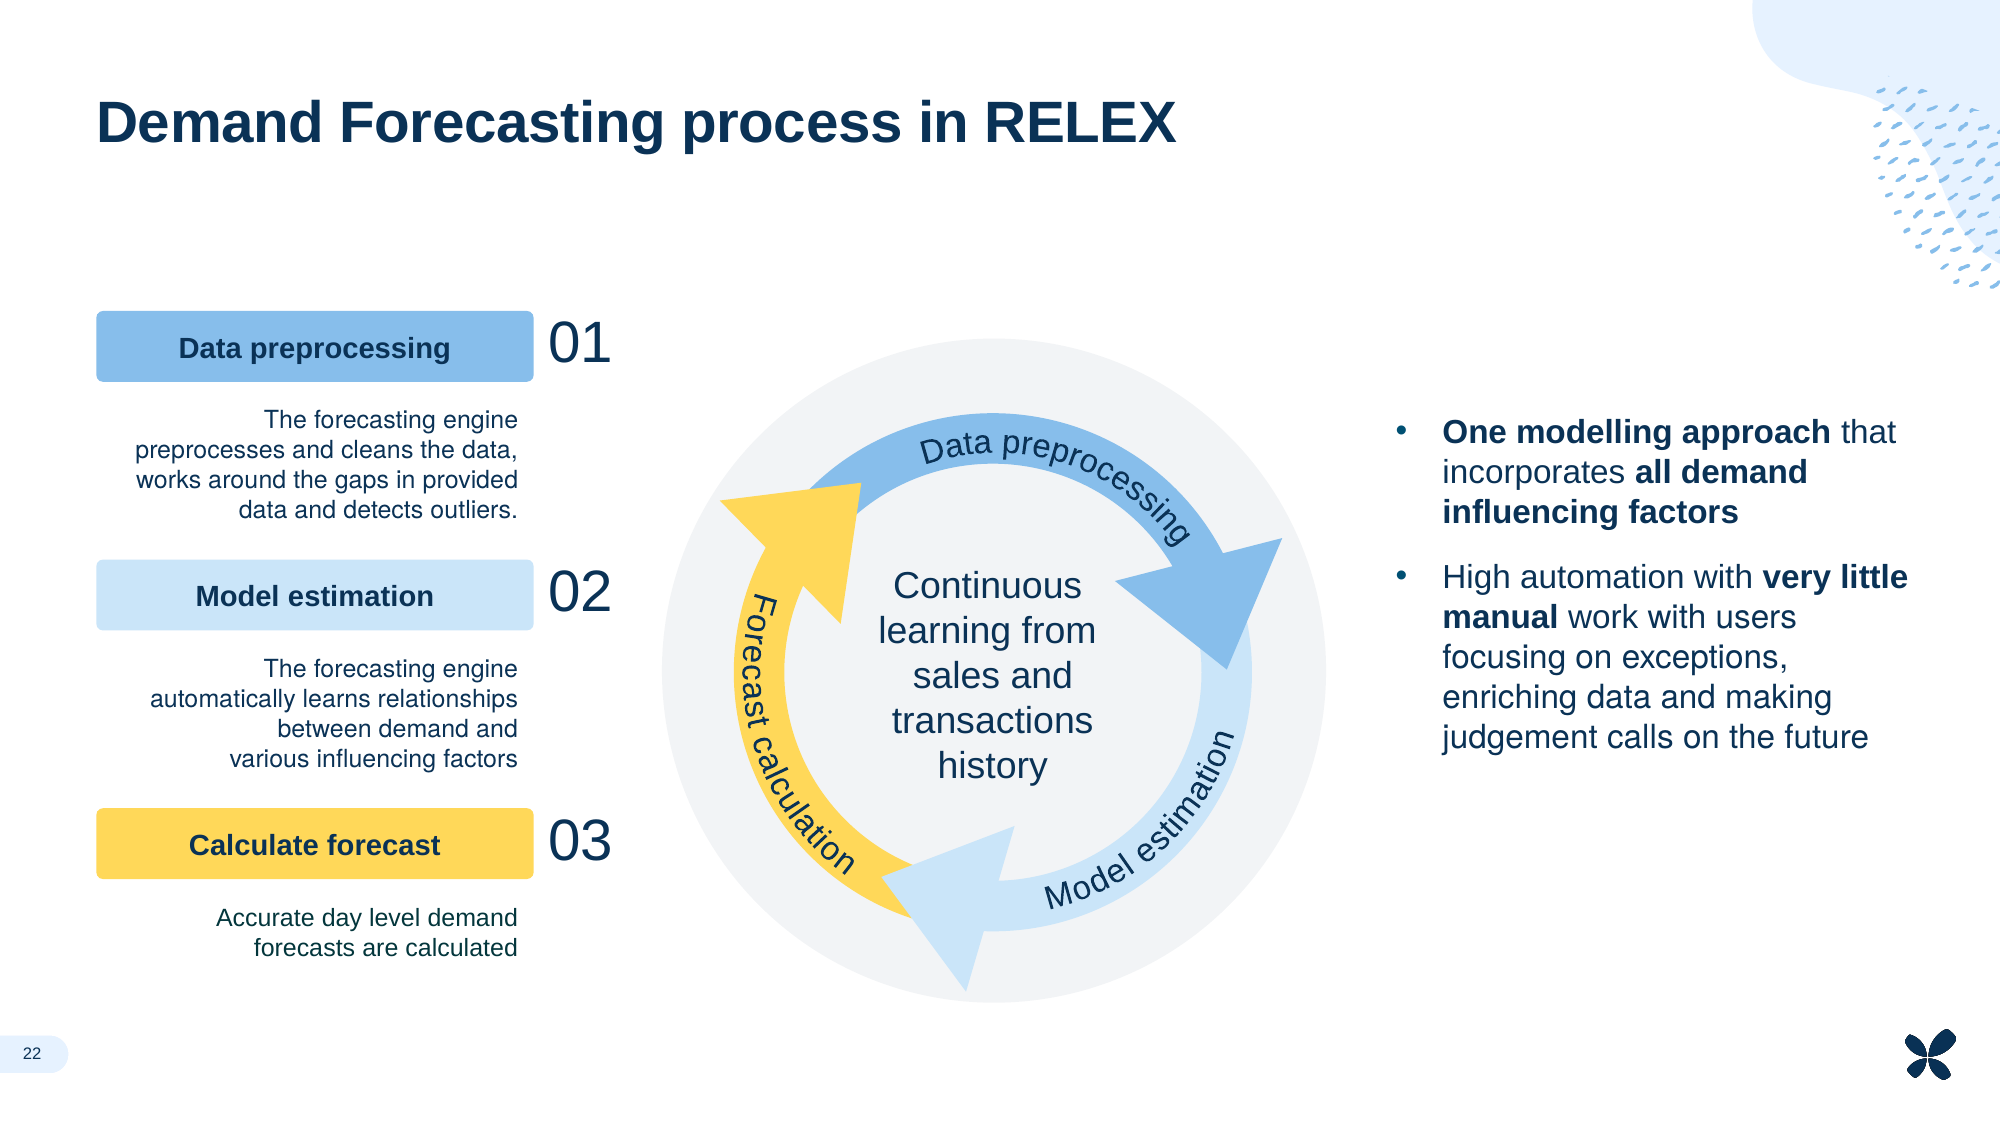

# Demand Forecasting process in RELEX
01
Data preprocessing
The forecasting engine preprocesses and cleans the data, works around the gaps in provided data and detects outliers.

Model estimation
Forecast calculation

Data preprocessing

One modelling approach that incorporates all demand influencing factors
High automation with very little manual work with users focusing on exceptions, enriching data and making judgement calls on the future

02
Model estimation
The forecasting engine automatically learns relationships between demand and various influencing factors
Continuous
learning from
sales and transactions history
03
Calculate forecast
Accurate day level demand forecasts are calculated
22